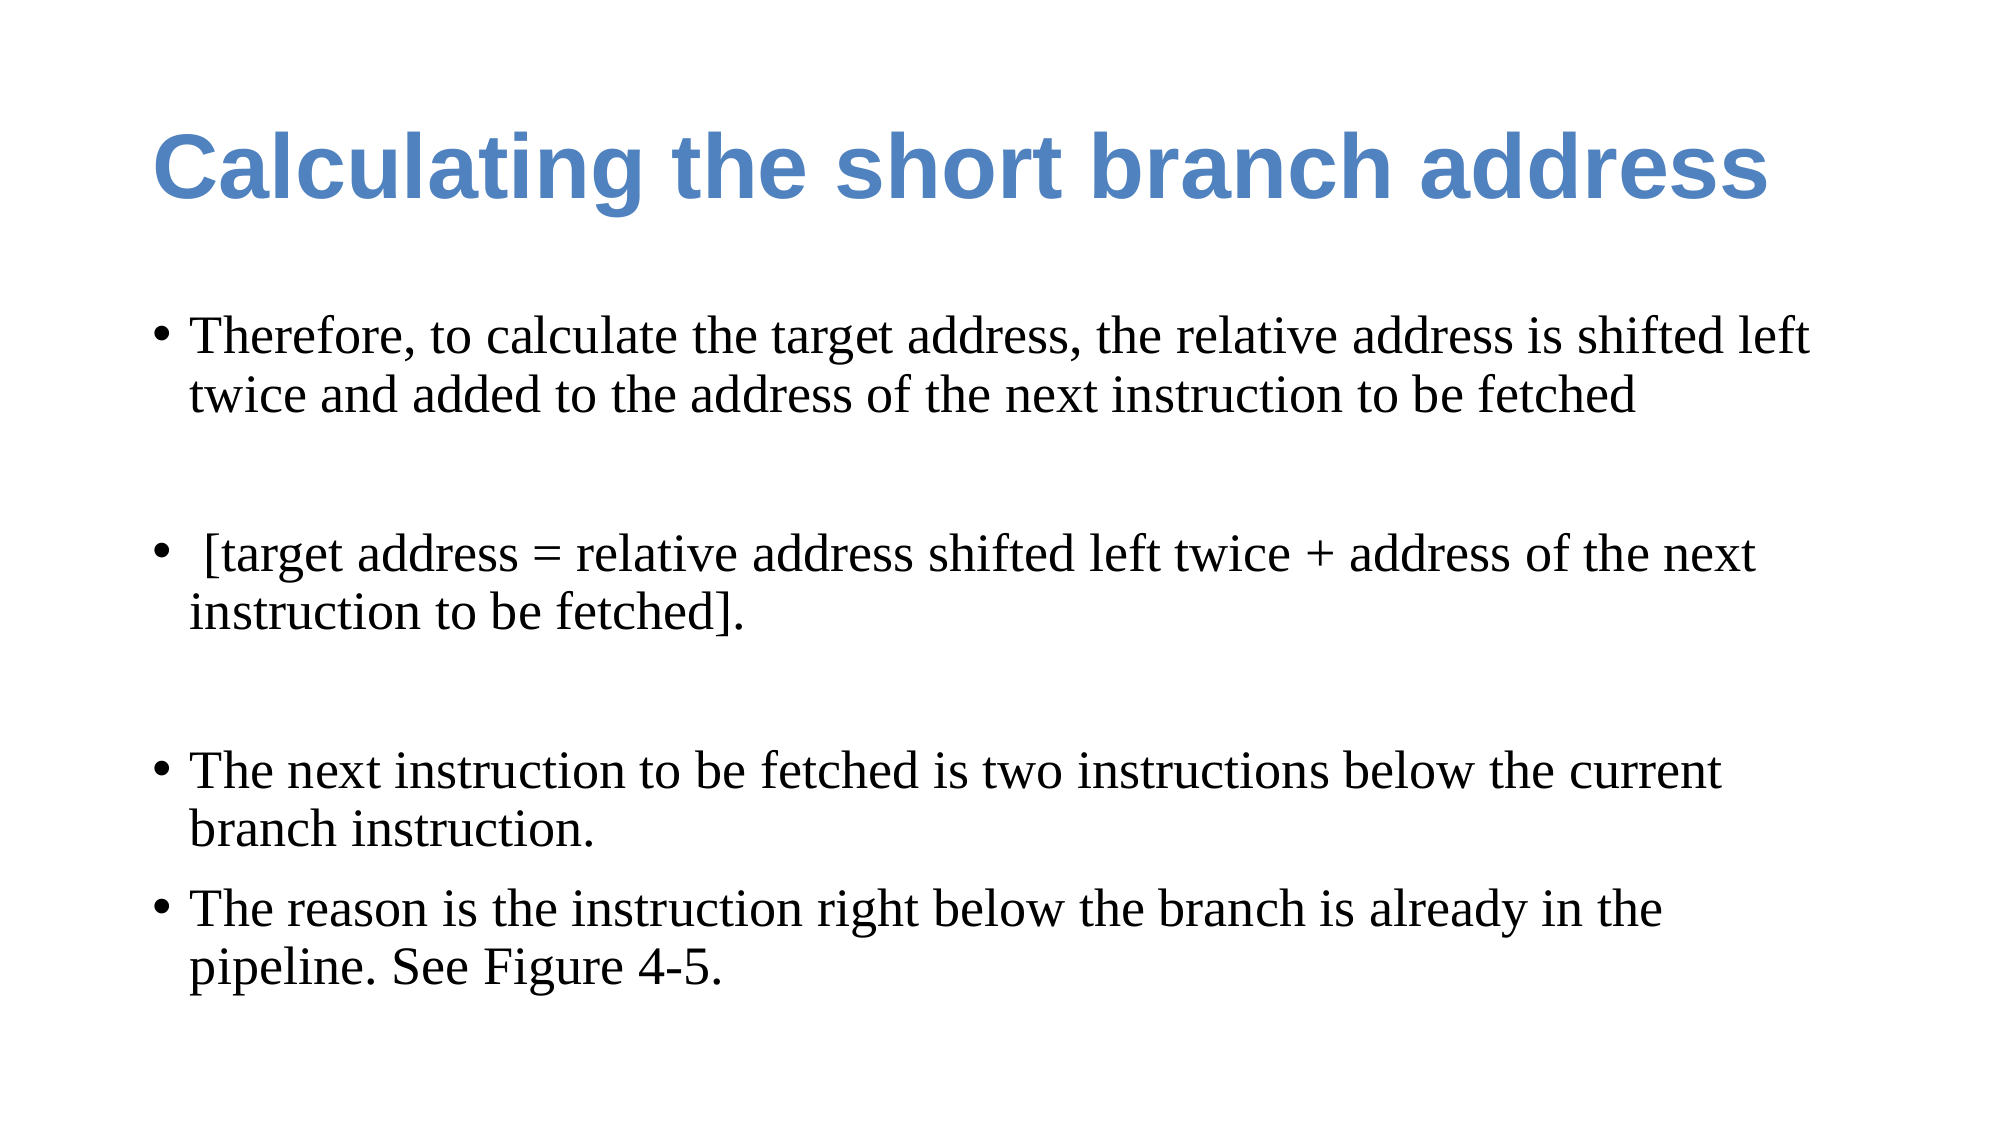

# Calculating the short branch address
Therefore, to calculate the target address, the relative address is shifted left twice and added to the address of the next instruction to be fetched

 [target address = relative address shifted left twice + address of the next instruction to be fetched].

The next instruction to be fetched is two instructions below the current branch instruction.
The reason is the instruction right below the branch is already in the pipeline. See Figure 4-5.